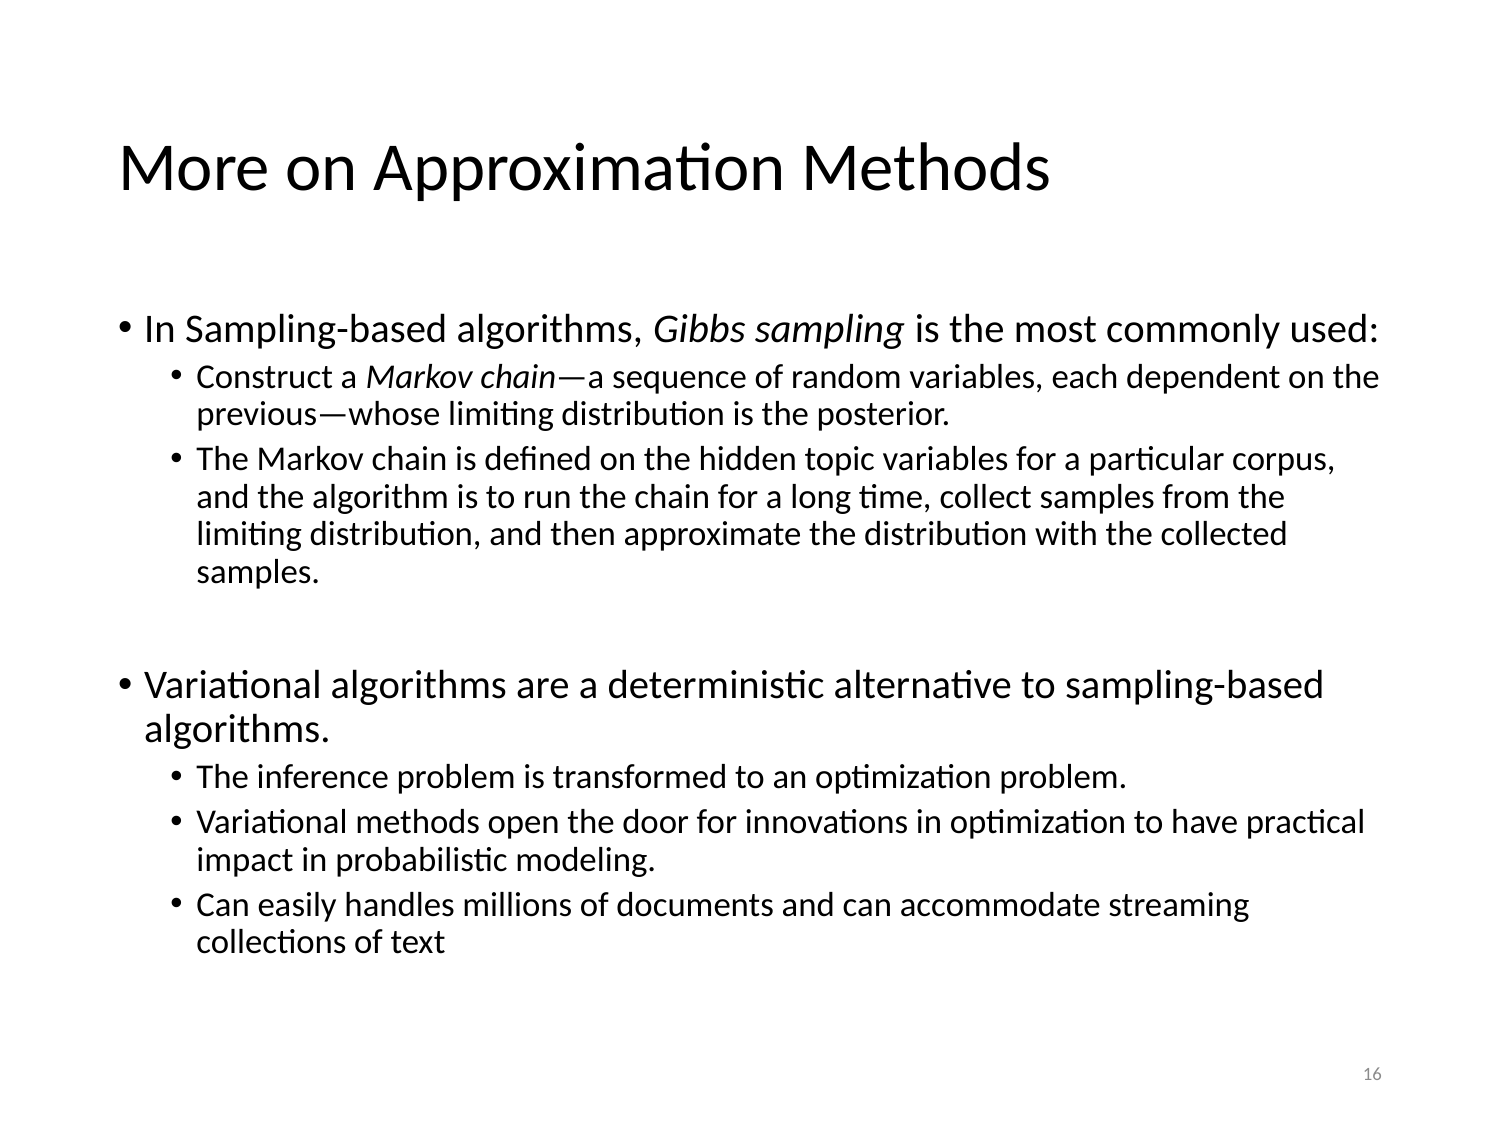

# More on Approximation Methods
In Sampling-based algorithms, Gibbs sampling is the most commonly used:
Construct a Markov chain—a sequence of random variables, each dependent on the previous—whose limiting distribution is the posterior.
The Markov chain is defined on the hidden topic variables for a particular corpus, and the algorithm is to run the chain for a long time, collect samples from the limiting distribution, and then approximate the distribution with the collected samples.

Variational algorithms are a deterministic alternative to sampling-based algorithms.
The inference problem is transformed to an optimization problem.
Variational methods open the door for innovations in optimization to have practical impact in probabilistic modeling.
Can easily handles millions of documents and can accommodate streaming collections of text
16